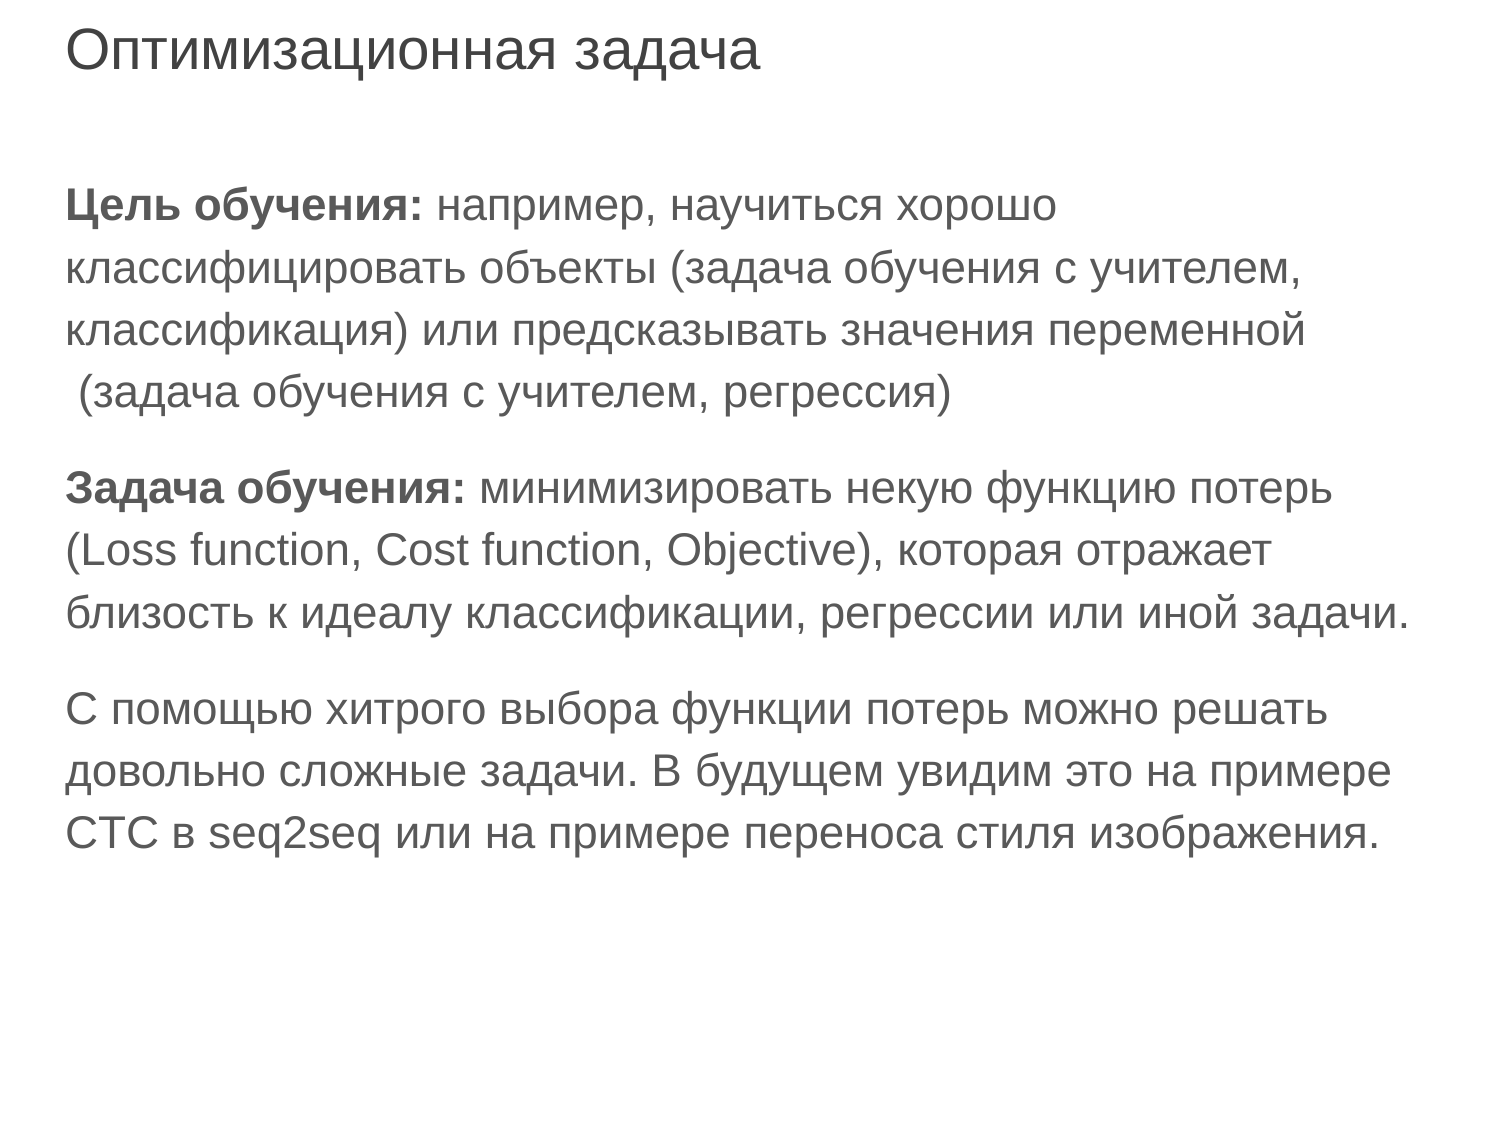

# Оптимизационная задача
Цель обучения: например, научиться хорошо  классифицировать объекты (задача обучения с учителем,  классификация) или предсказывать значения переменной  (задача обучения с учителем, регрессия)
Задача обучения: минимизировать некую функцию потерь  (Loss function, Cost function, Objective), которая отражает  близость к идеалу классификации, регрессии или иной задачи.
С помощью хитрого выбора функции потерь можно решать  довольно сложные задачи. В будущем увидим это на примере  CTC в seq2seq или на примере переноса стиля изображения.